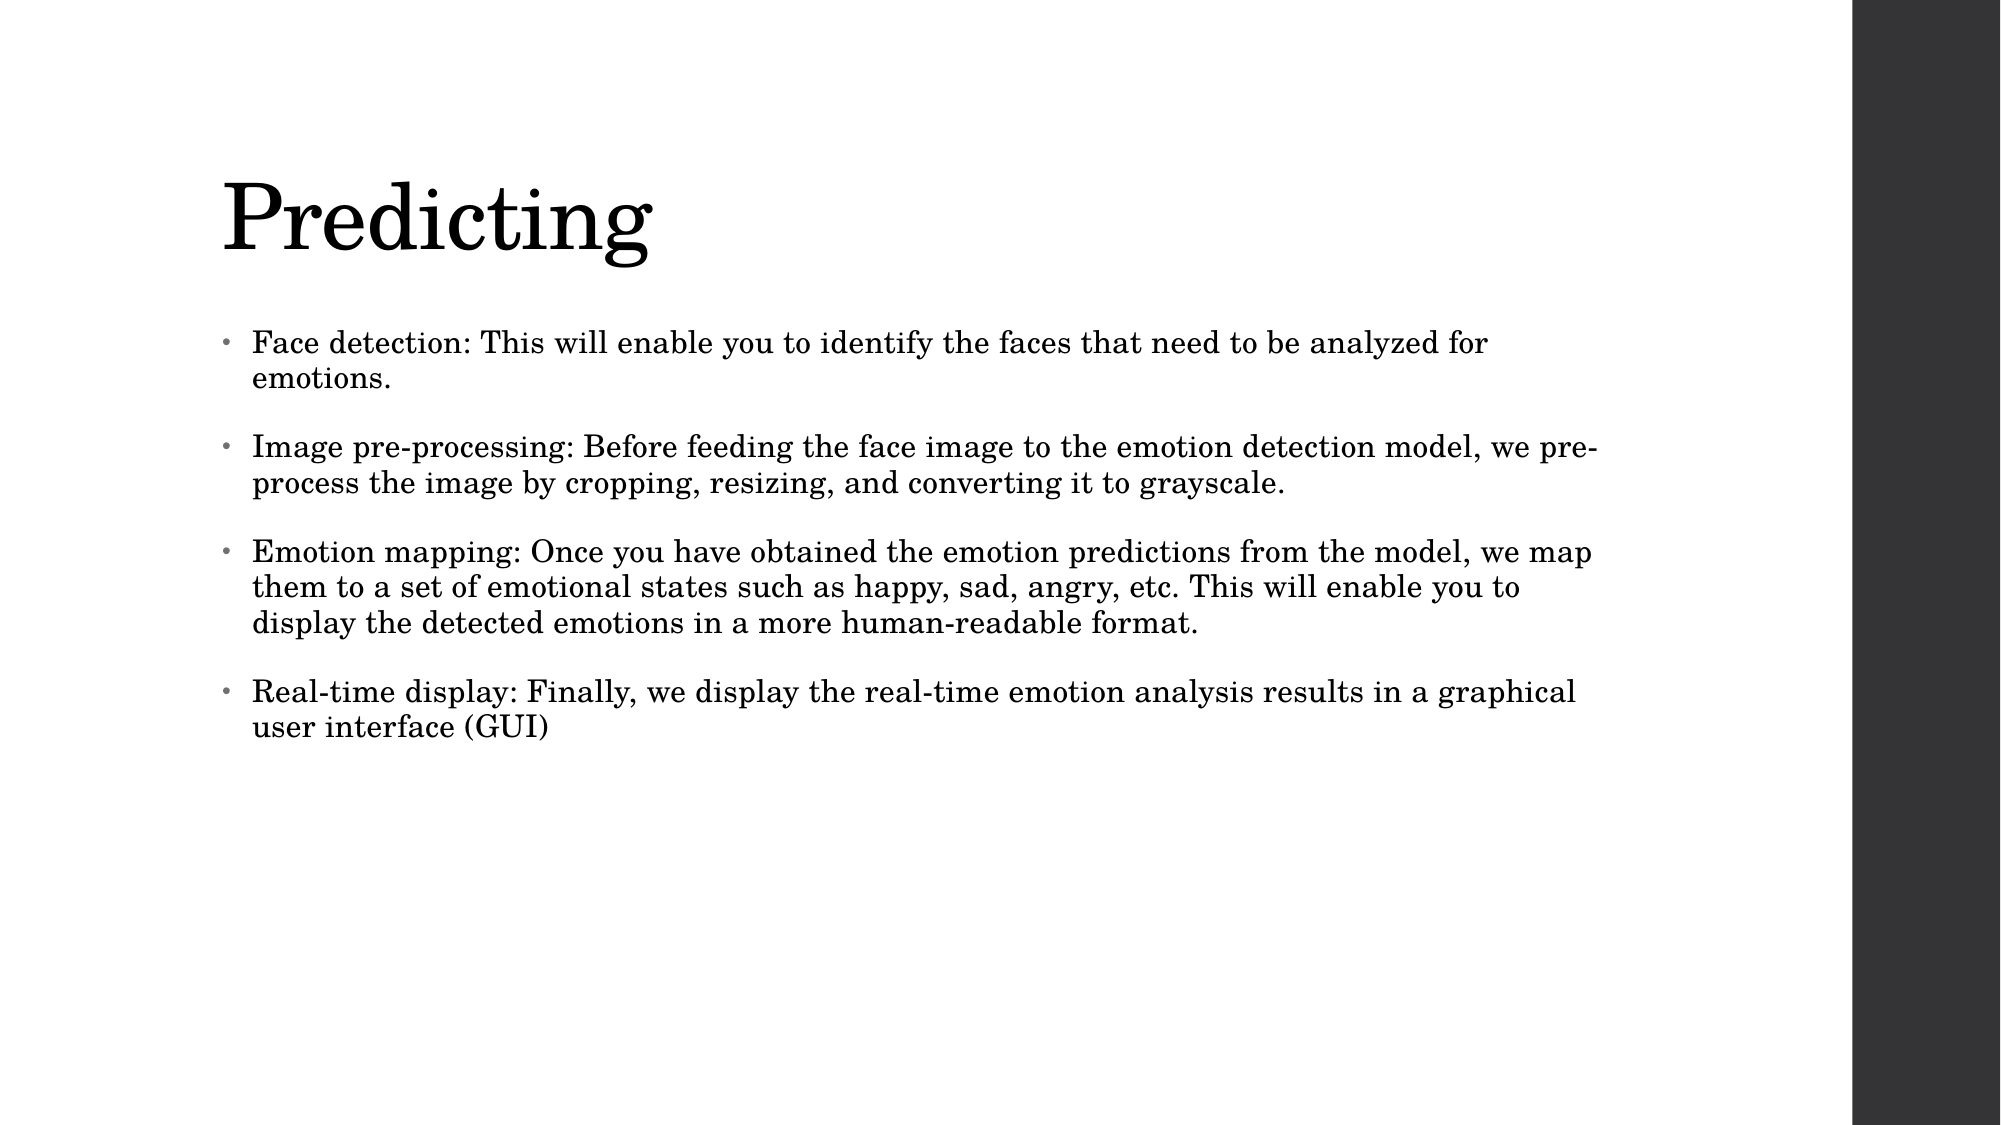

# Predicting
Face detection: This will enable you to identify the faces that need to be analyzed for emotions.
Image pre-processing: Before feeding the face image to the emotion detection model, we pre-process the image by cropping, resizing, and converting it to grayscale.
Emotion mapping: Once you have obtained the emotion predictions from the model, we map them to a set of emotional states such as happy, sad, angry, etc. This will enable you to display the detected emotions in a more human-readable format.
Real-time display: Finally, we display the real-time emotion analysis results in a graphical user interface (GUI)